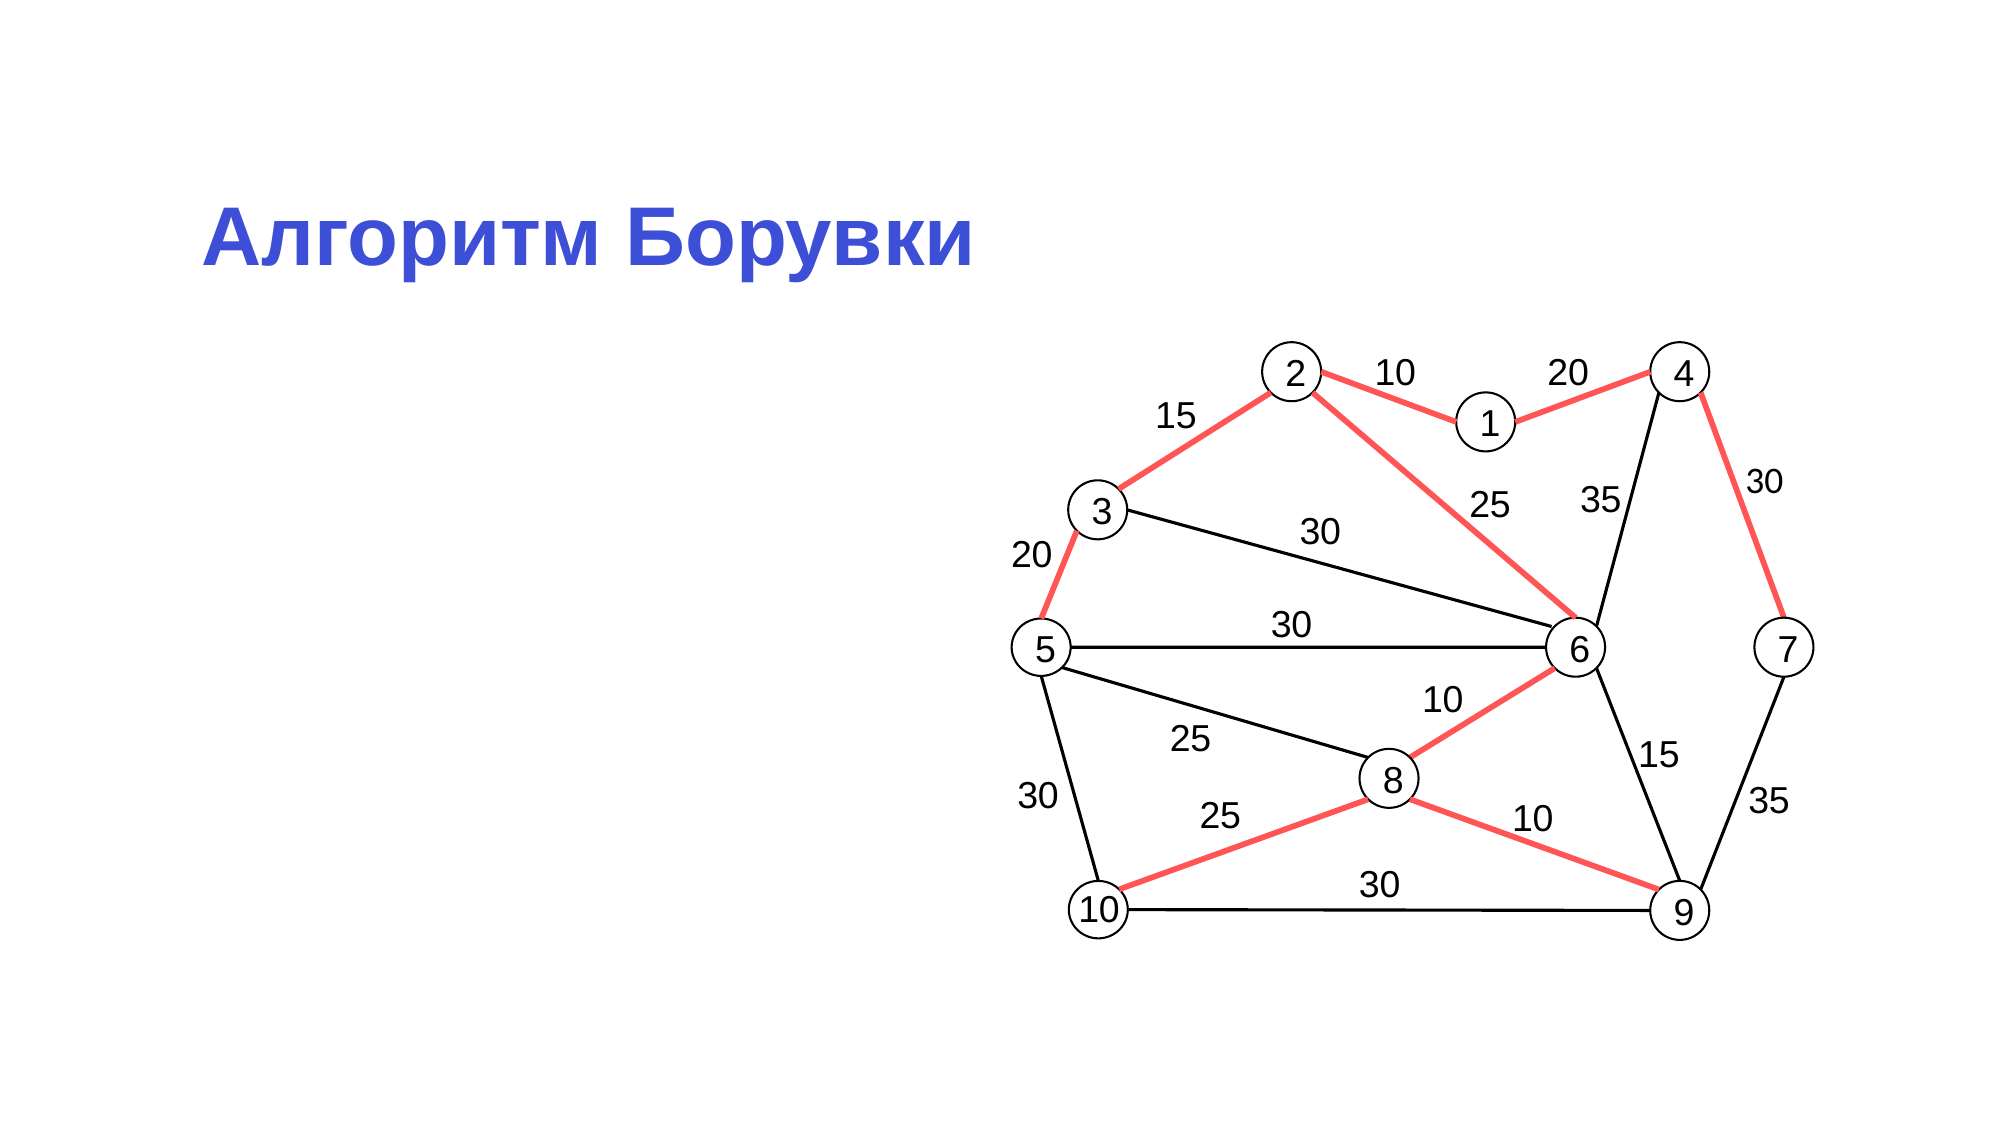

Алгоритм Борувки

10
20
2
4
15
1
30
35
25
3
30
20
30
6
7
5
10
25
15
8
30
35
25
10
30
10

9